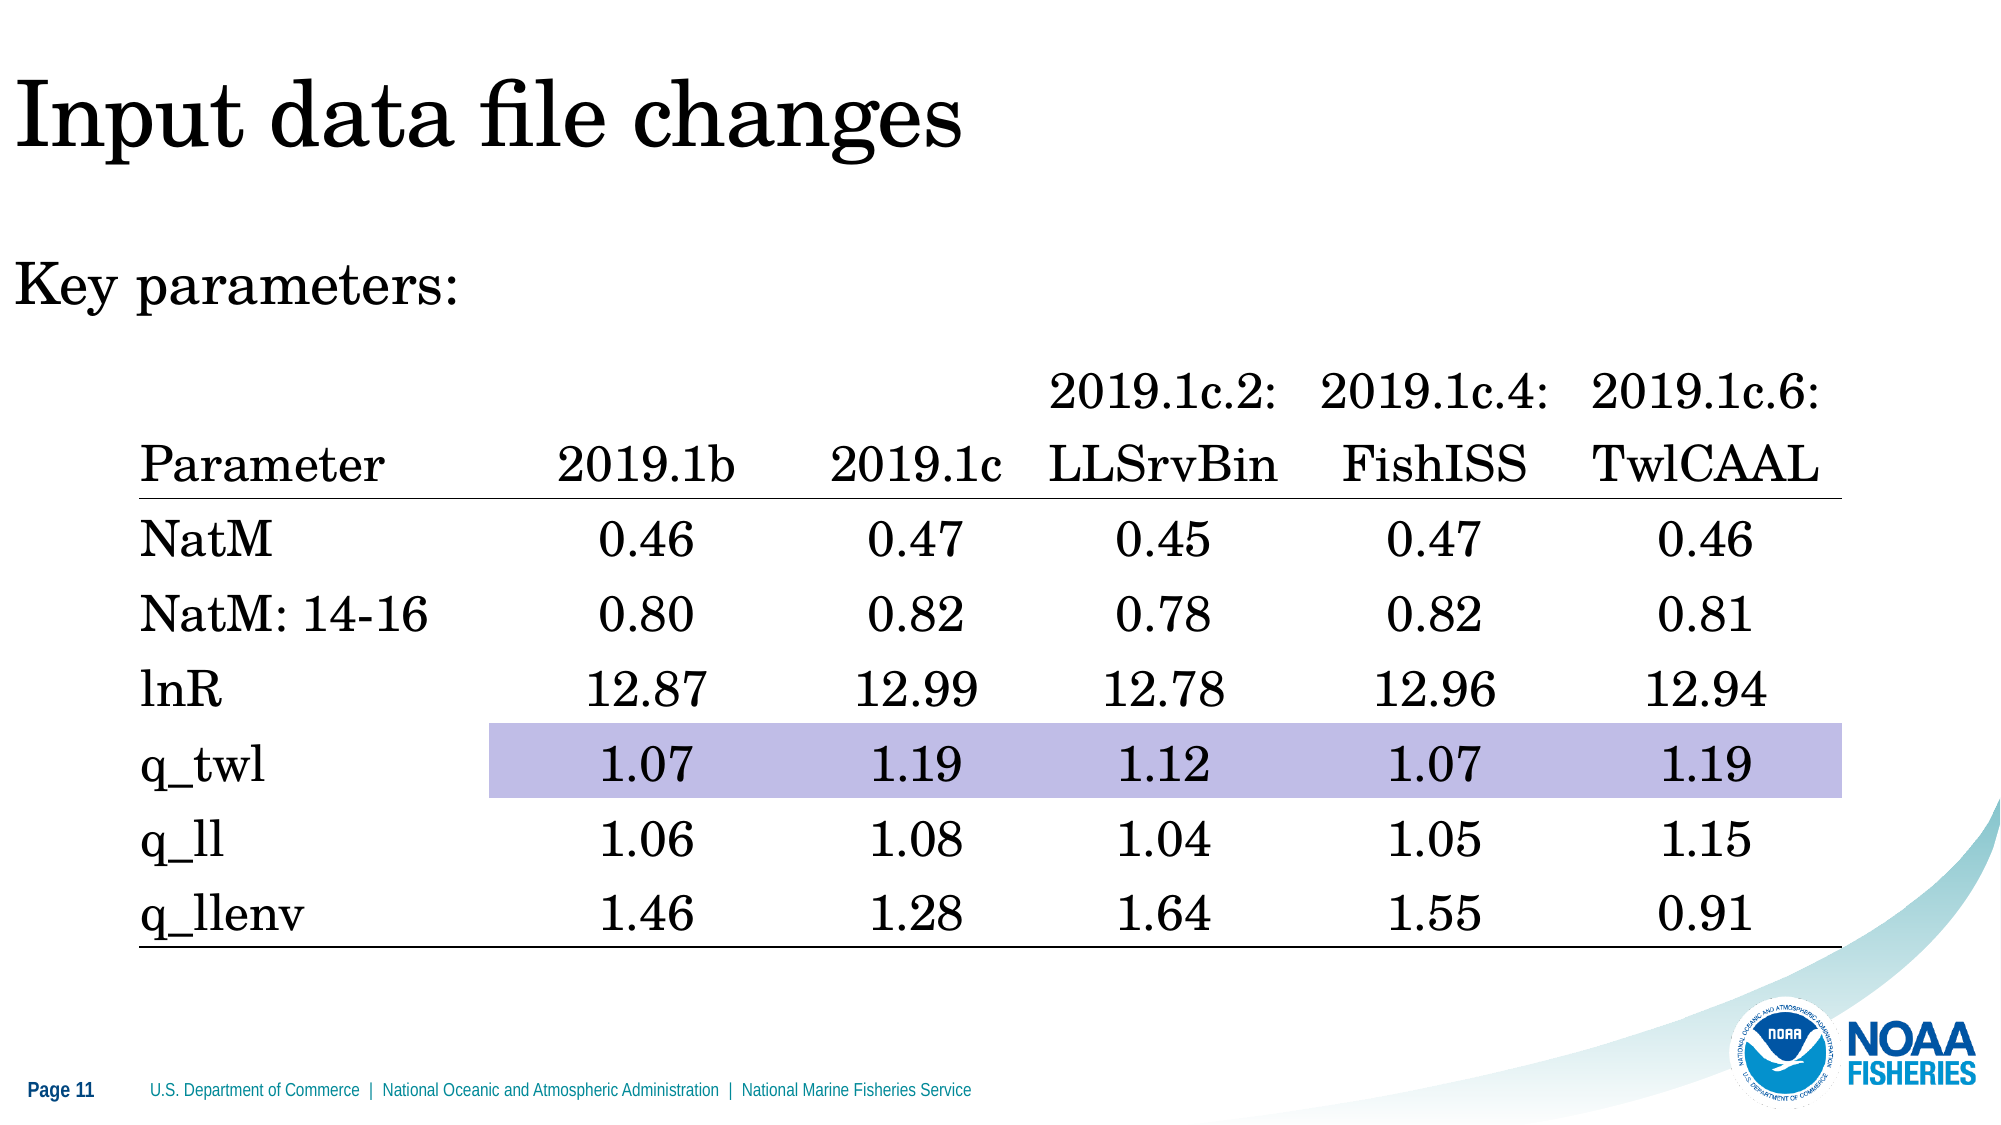

Input data file changes
Key parameters:
| Parameter | 2019.1b | 2019.1c | 2019.1c.2: LLSrvBin | 2019.1c.4: FishISS | 2019.1c.6: TwlCAAL |
| --- | --- | --- | --- | --- | --- |
| NatM | 0.46 | 0.47 | 0.45 | 0.47 | 0.46 |
| NatM: 14-16 | 0.80 | 0.82 | 0.78 | 0.82 | 0.81 |
| lnR | 12.87 | 12.99 | 12.78 | 12.96 | 12.94 |
| q\_twl | 1.07 | 1.19 | 1.12 | 1.07 | 1.19 |
| q\_ll | 1.06 | 1.08 | 1.04 | 1.05 | 1.15 |
| q\_llenv | 1.46 | 1.28 | 1.64 | 1.55 | 0.91 |